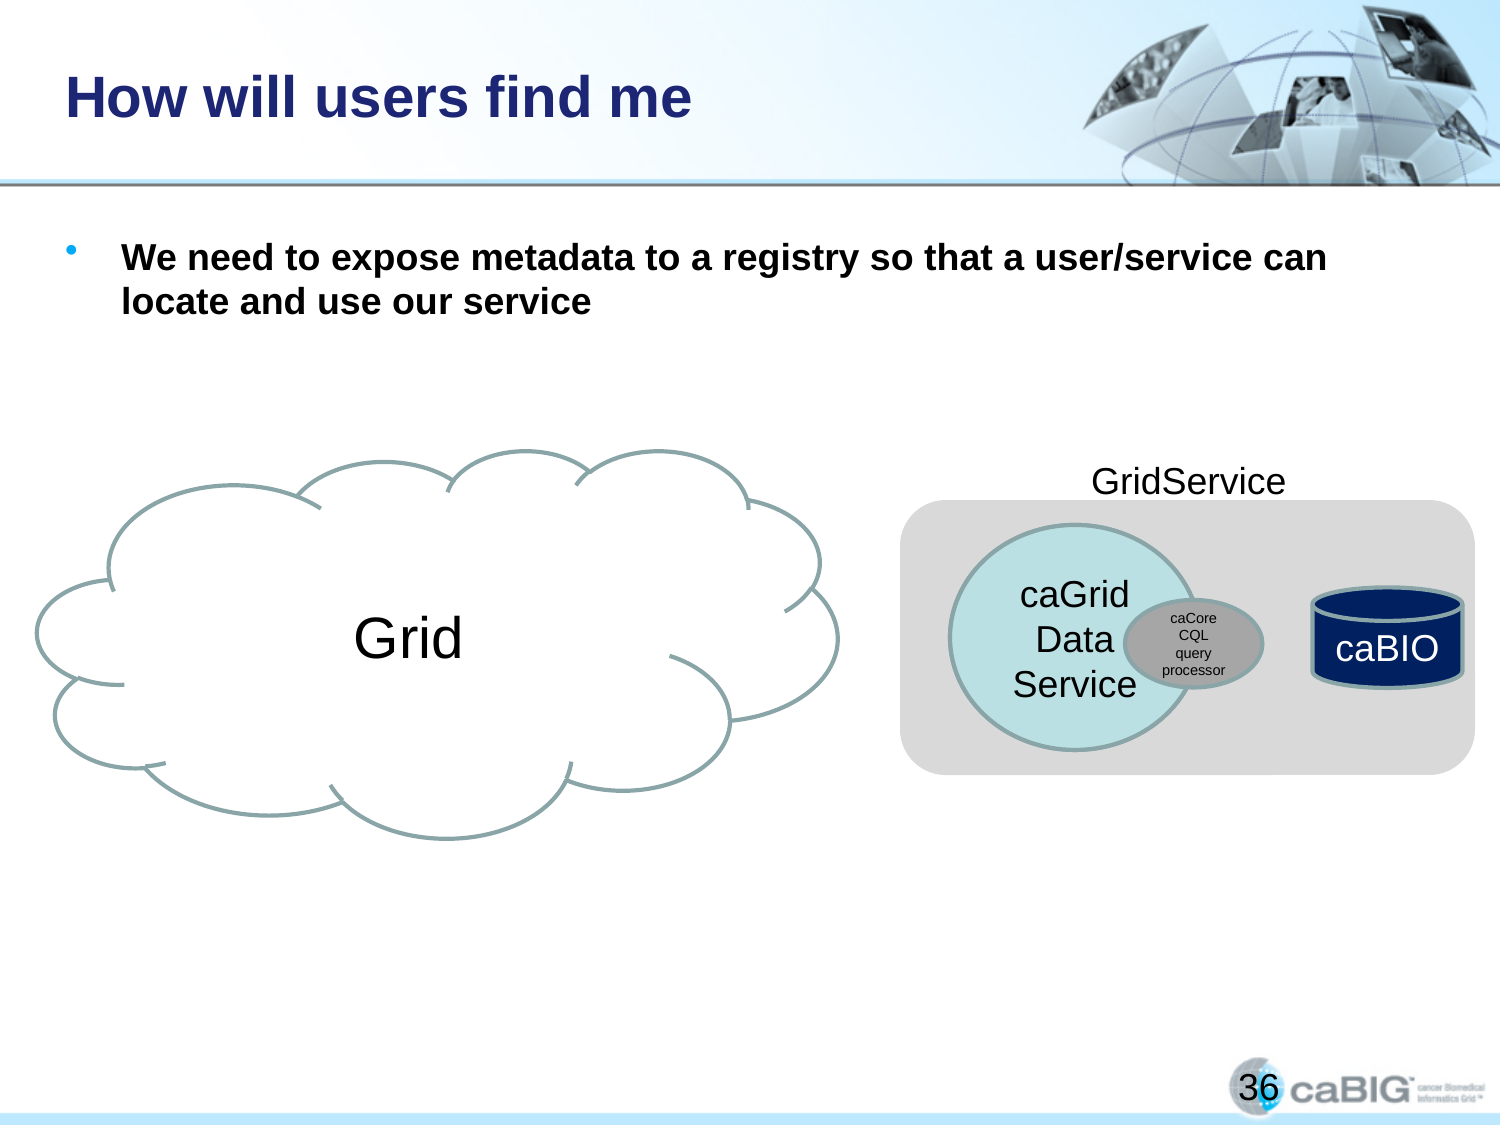

# How will users find me
We need to expose metadata to a registry so that a user/service can locate and use our service
Grid
GridService

caBIO
Grid
Service
caGrid
Data
Service
caBIO
caCore CQL query
processor